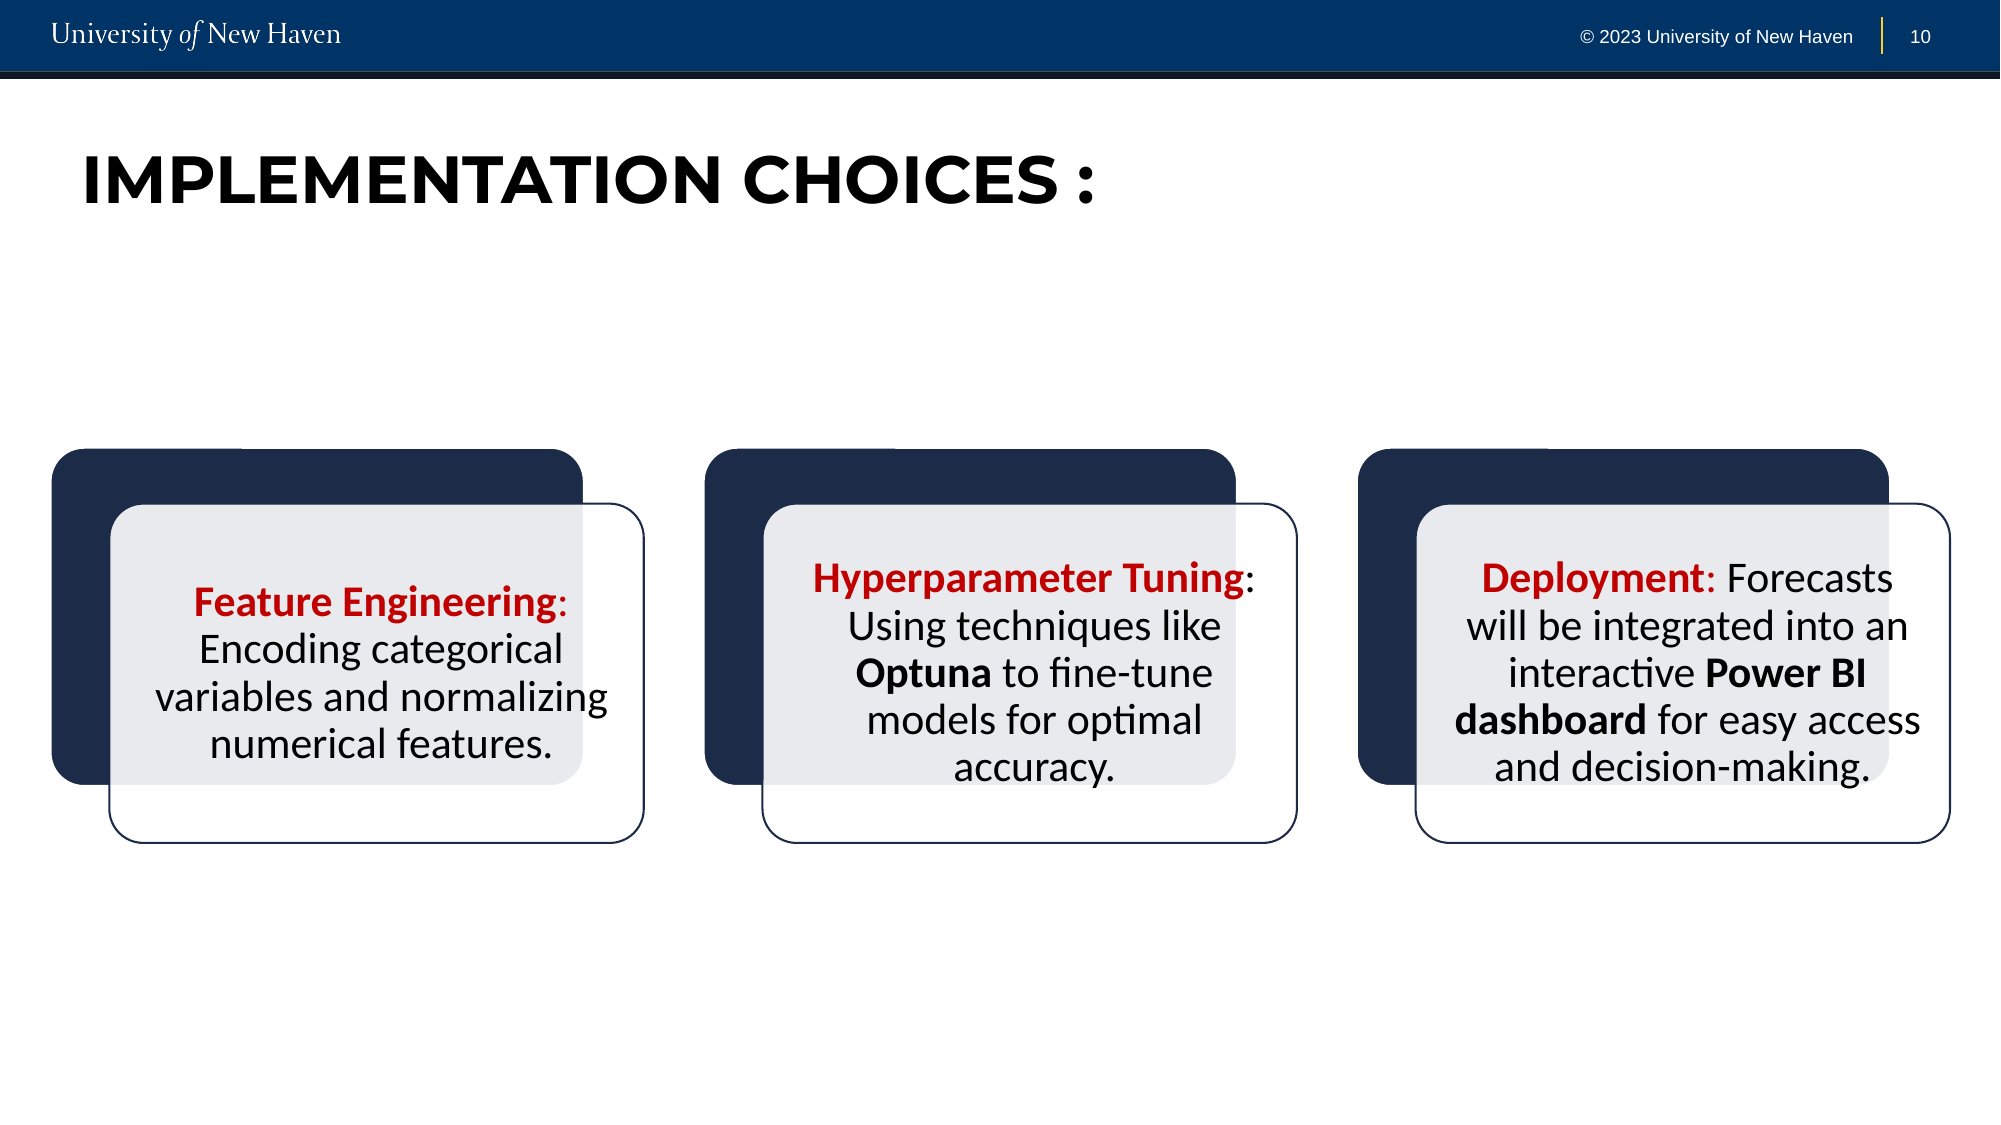

10
# IMPLEMENTATION CHOICES :
Feature Engineering: Encoding categorical variables and normalizing numerical features.
Hyperparameter Tuning: Using techniques like Optuna to fine-tune models for optimal accuracy.
Deployment: Forecasts will be integrated into an interactive Power BI dashboard for easy access and decision-making.